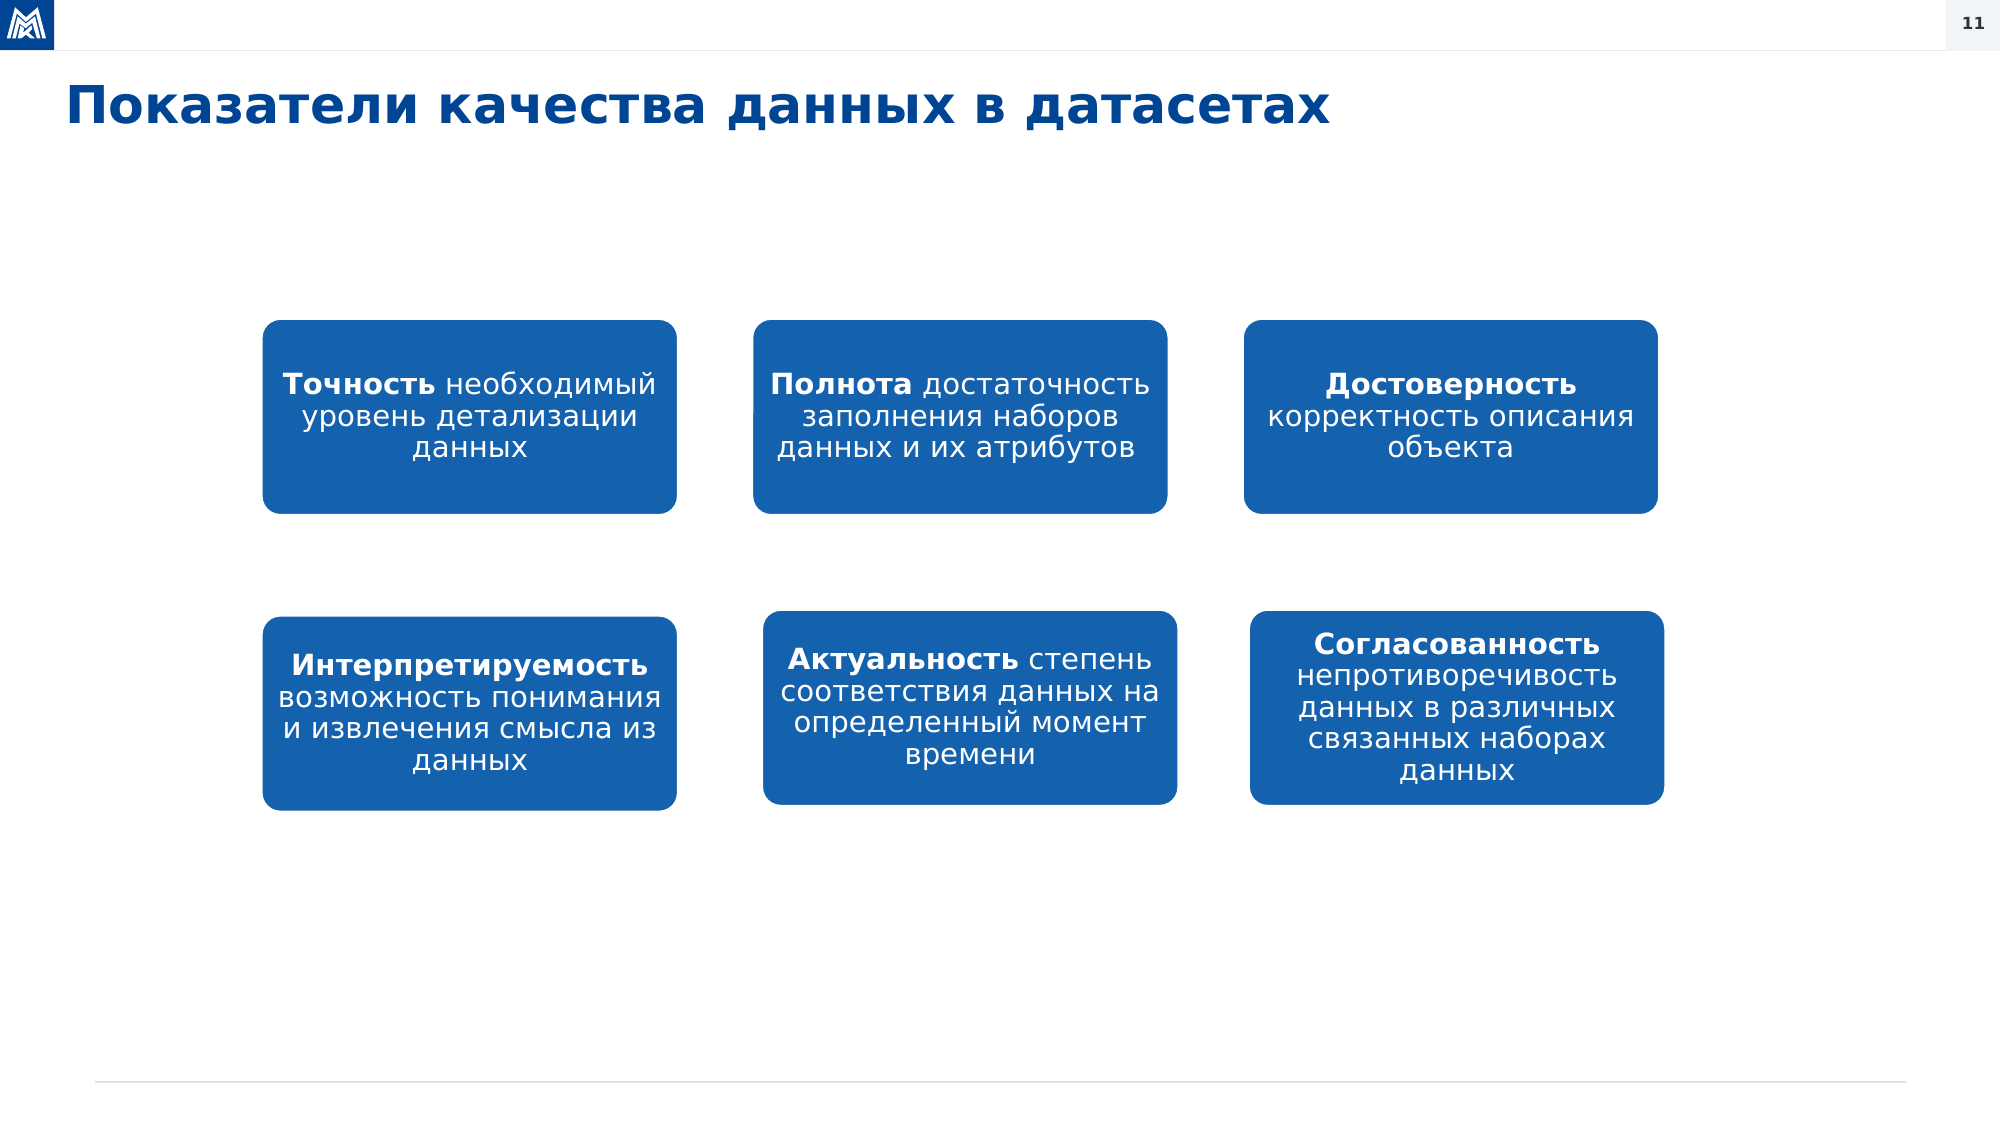

# Показатели качества данных в датасетах

Точность необходимый уровень детализации данных

Полнота достаточность заполнения наборов данных и их атрибутов

Достоверность корректность описания объекта

Согласованность непротиворечивость данных в различных связанных наборах данных

Актуальность степень соответствия данных на определенный момент времени

Интерпретируемость возможность понимания и извлечения смысла из данных